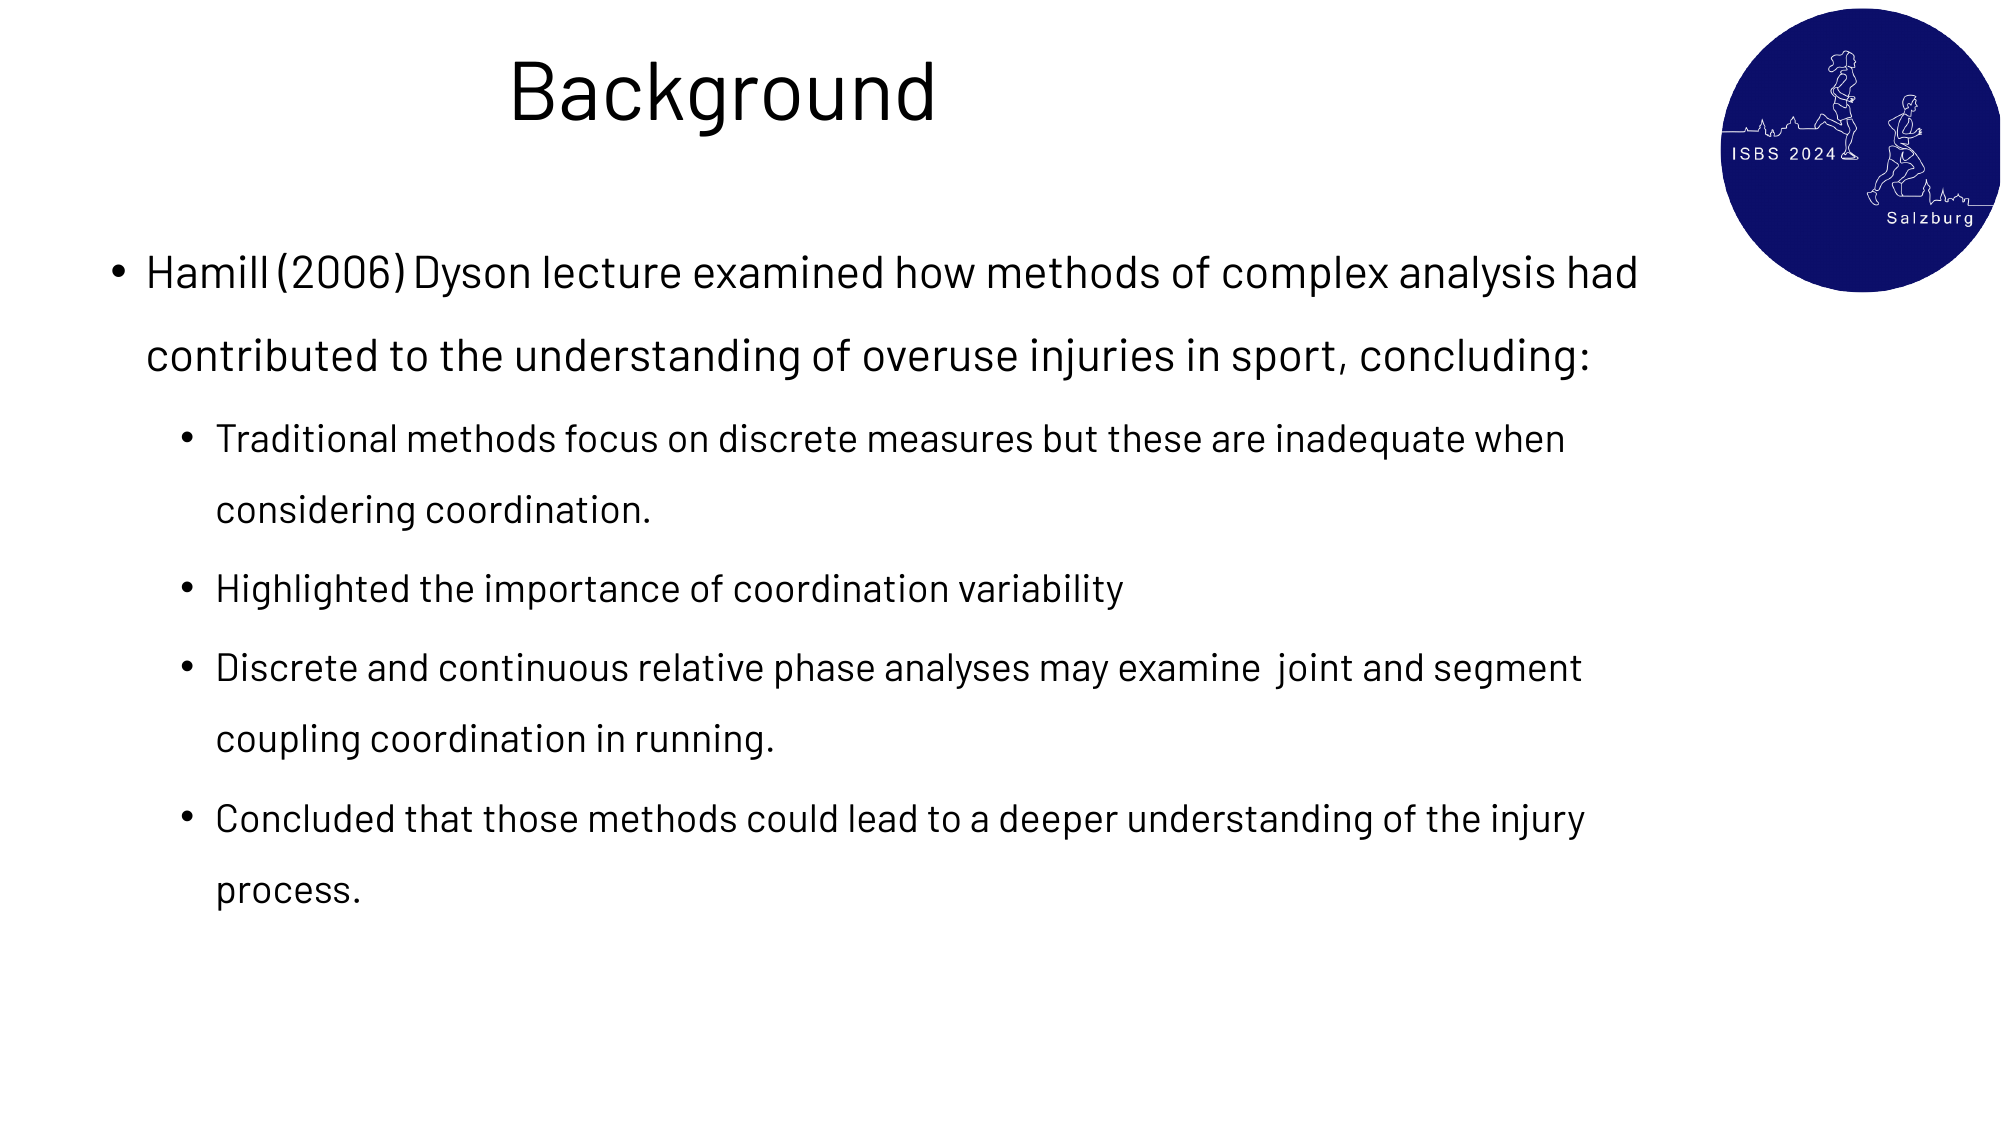

Background
Hamill (2006) Dyson lecture examined how methods of complex analysis had contributed to the understanding of overuse injuries in sport, concluding:
Traditional methods focus on discrete measures but these are inadequate when considering coordination.
Highlighted the importance of coordination variability
Discrete and continuous relative phase analyses may examine  joint and segment coupling coordination in running.
Concluded that those methods could lead to a deeper understanding of the injury process.